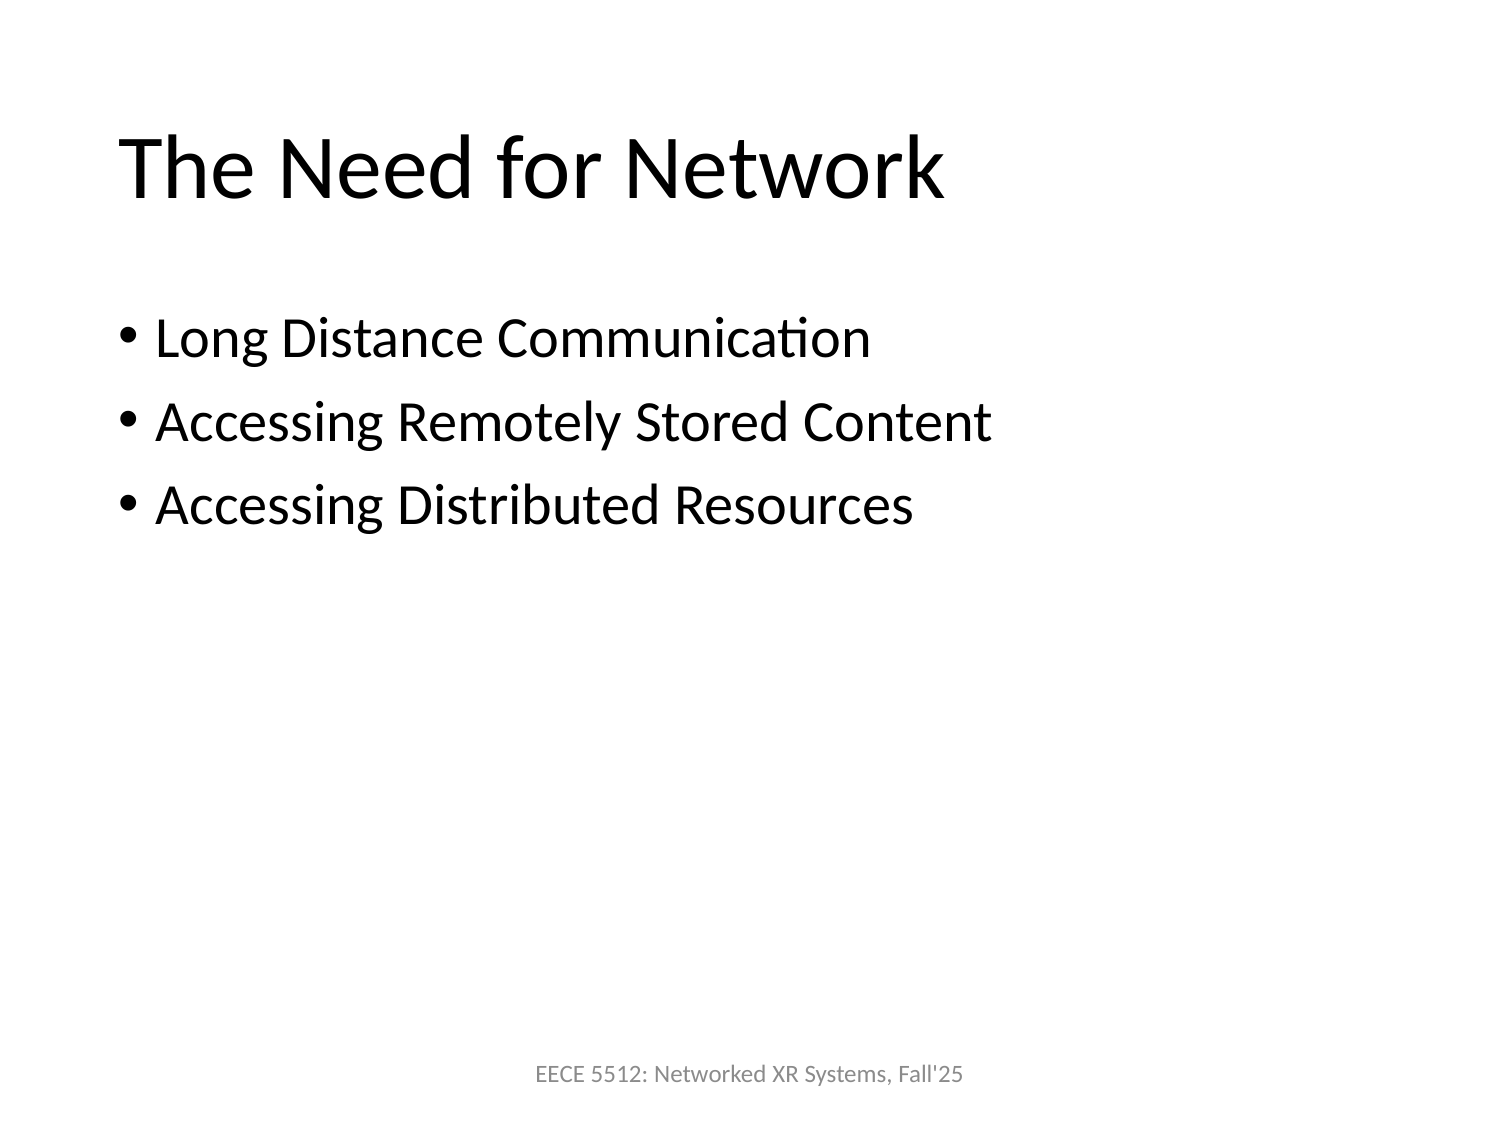

# The Need for Network
Long Distance Communication
Accessing Remotely Stored Content
Accessing Distributed Resources
EECE 5512: Networked XR Systems, Fall'25